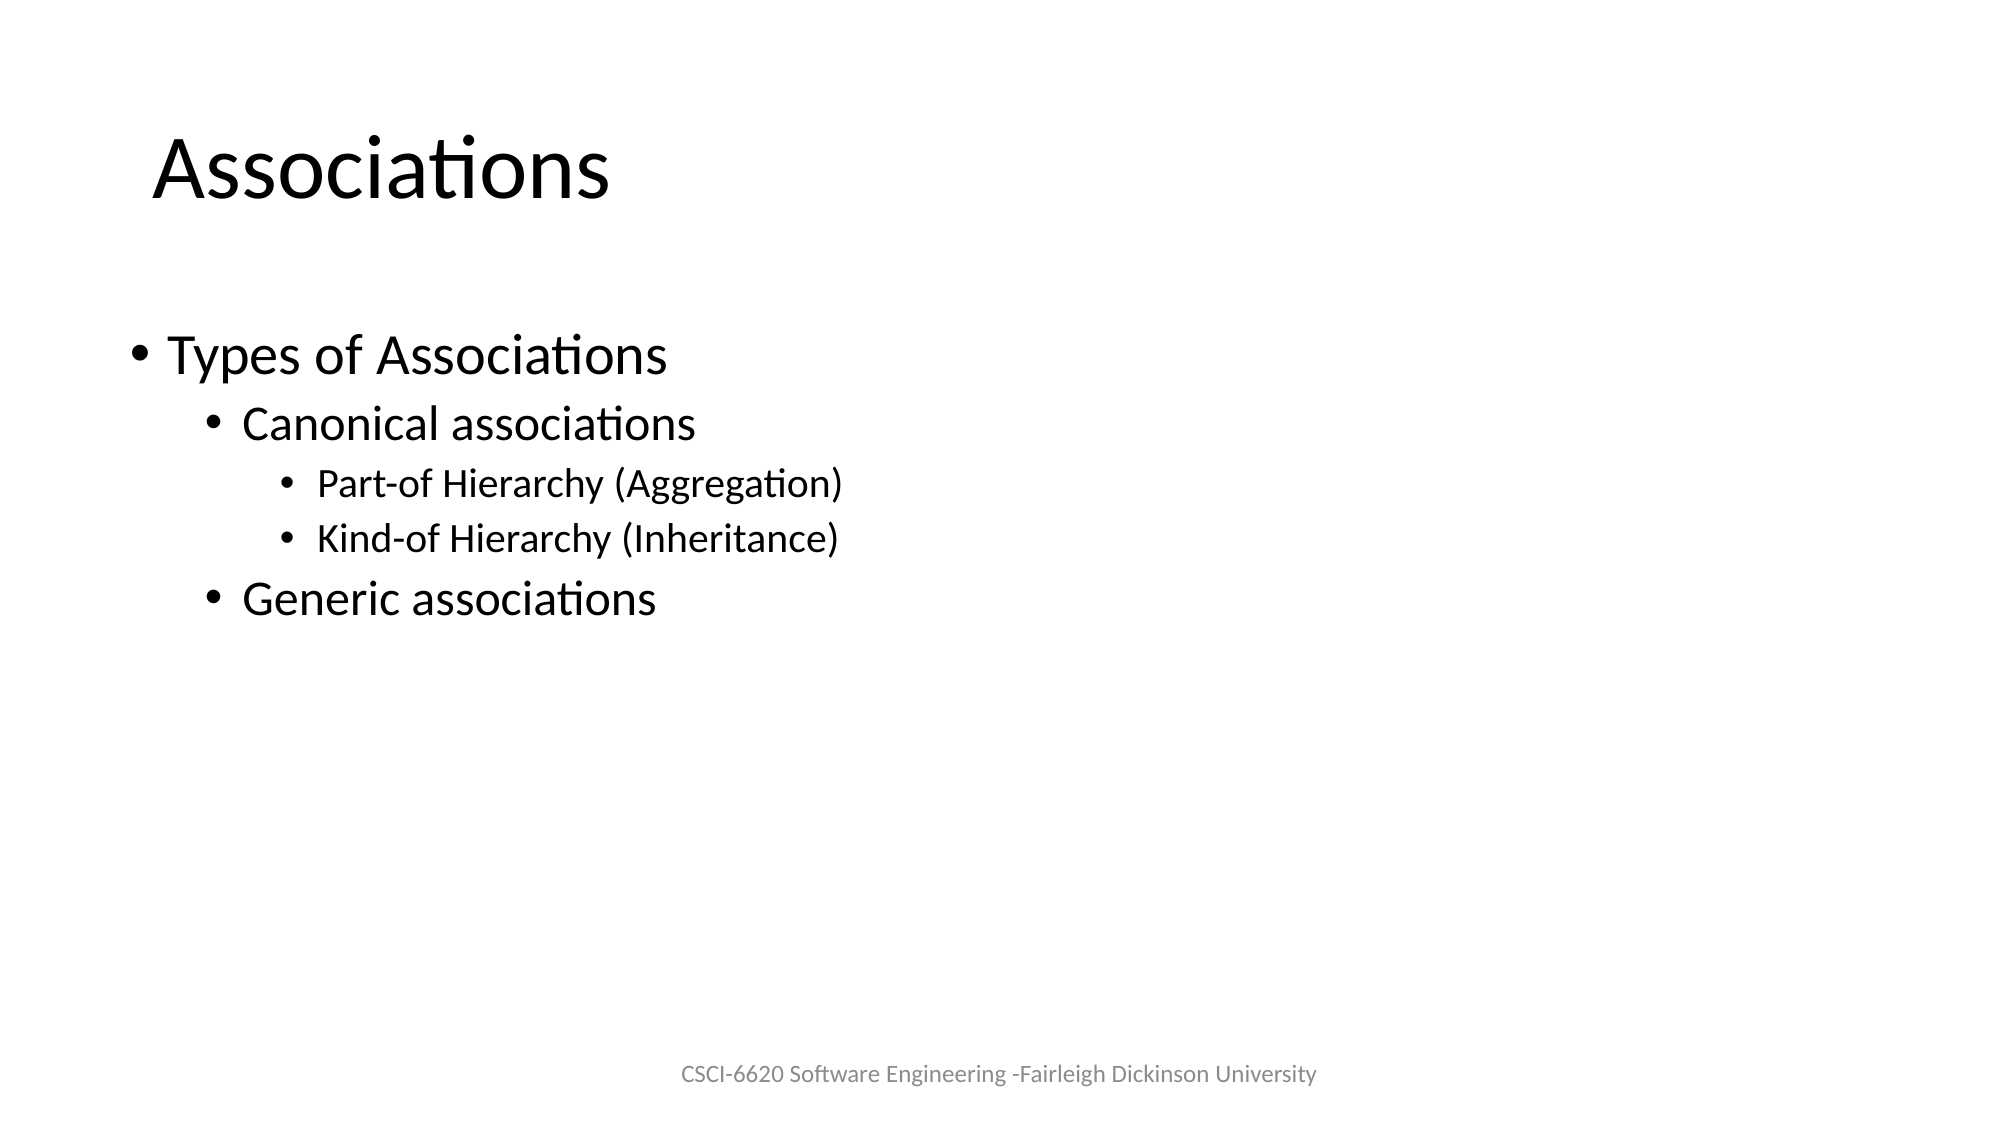

# Associations

Types of Associations
Canonical associations
Part-of Hierarchy (Aggregation)
Kind-of Hierarchy (Inheritance)
Generic associations
CSCI-6620 Software Engineering -Fairleigh Dickinson University